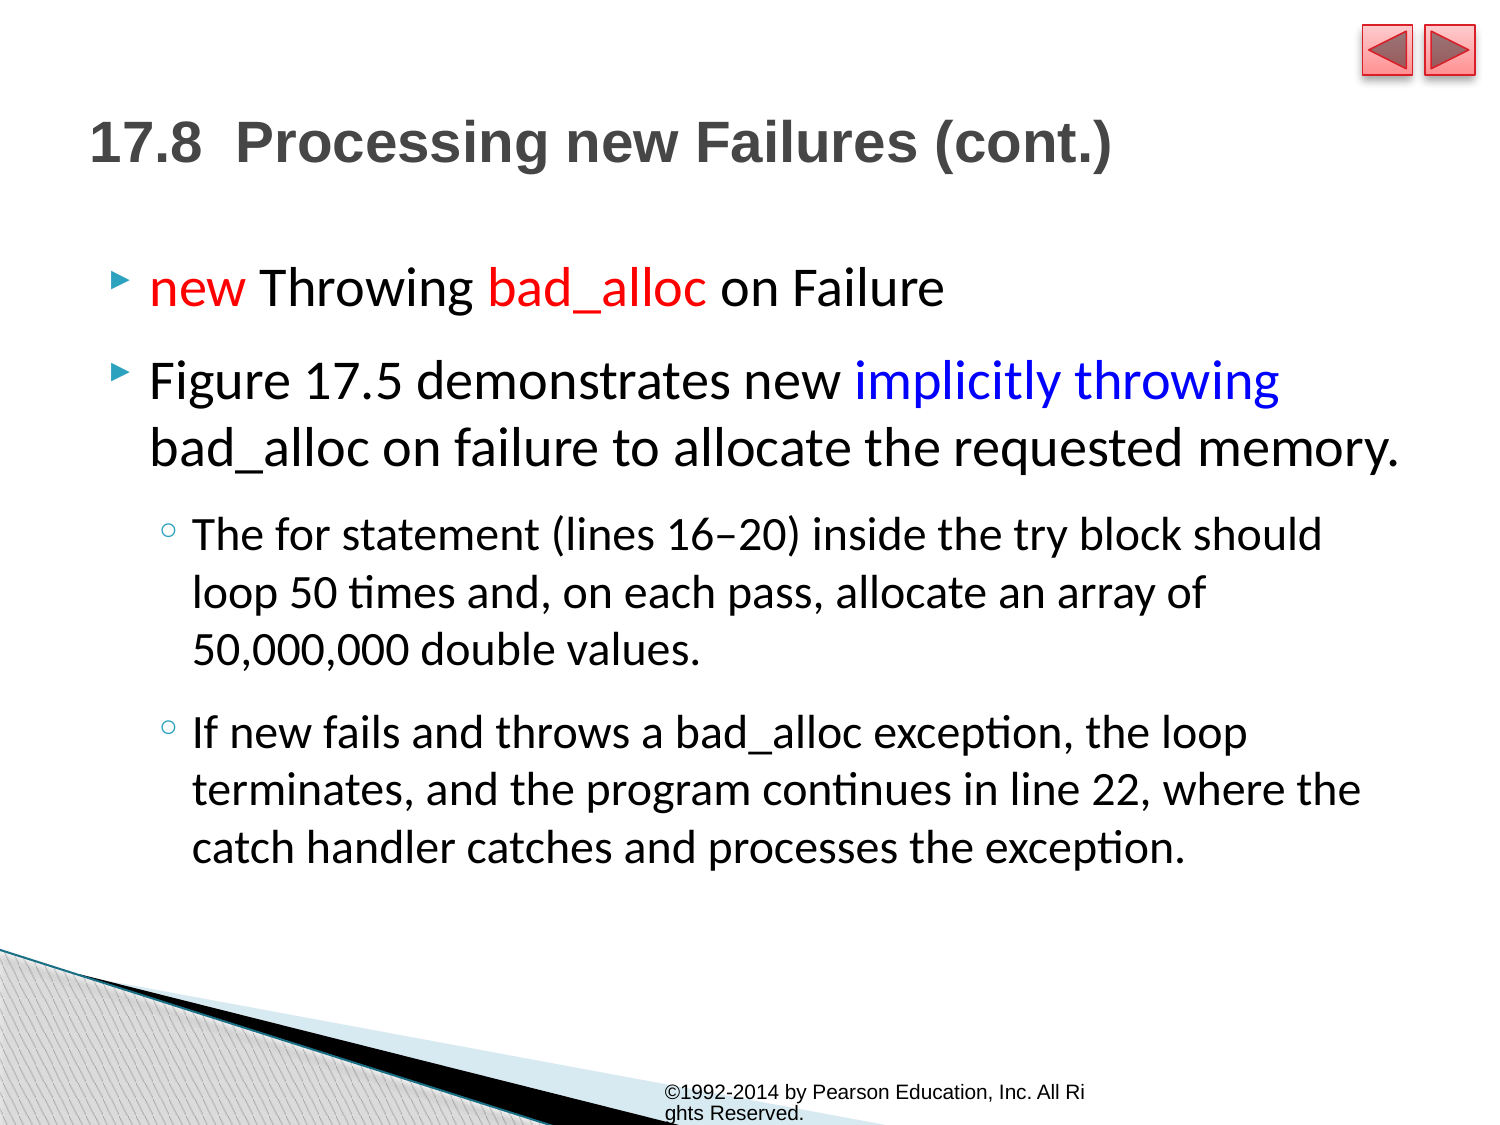

# 17.8  Processing new Failures (cont.)
new Throwing bad_alloc on Failure
Figure 17.5 demonstrates new implicitly throwing bad_alloc on failure to allocate the requested memory.
The for statement (lines 16–20) inside the try block should loop 50 times and, on each pass, allocate an array of 50,000,000 double values.
If new fails and throws a bad_alloc exception, the loop terminates, and the program continues in line 22, where the catch handler catches and processes the exception.
©1992-2014 by Pearson Education, Inc. All Rights Reserved.